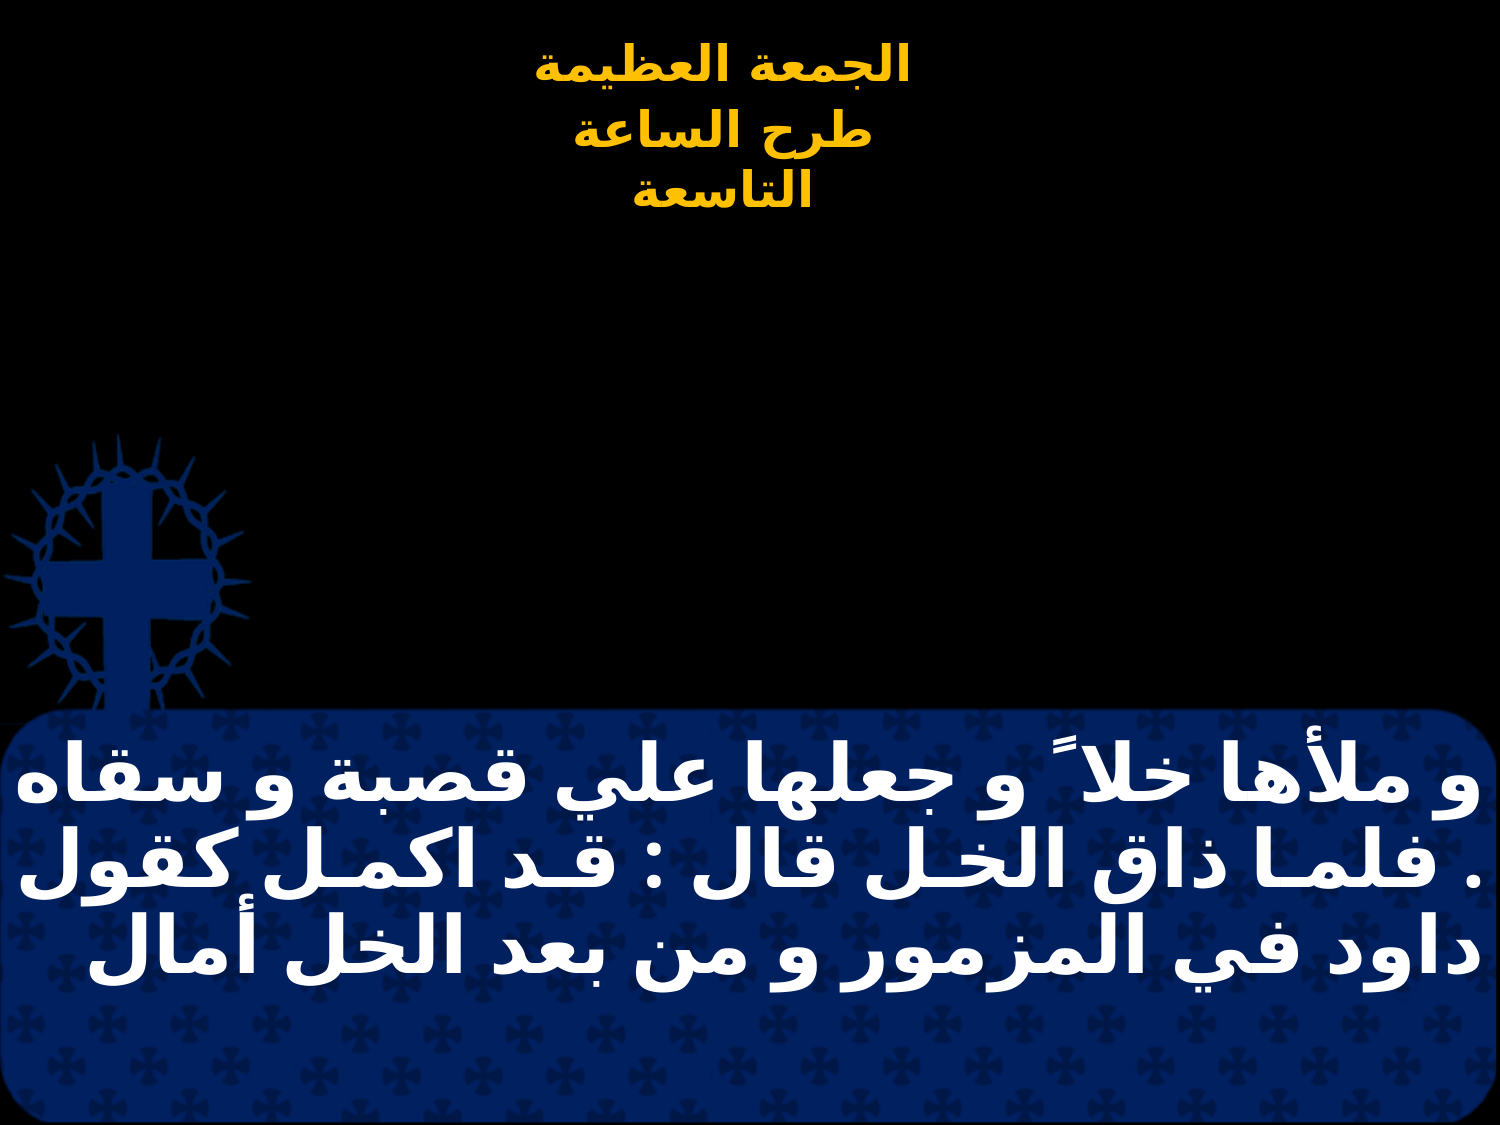

# و ملأها خلا ً و جعلها علي قصبة و سقاه . فلما ذاق الخل قال : قد اكمل كقول داود في المزمور و من بعد الخل أمال